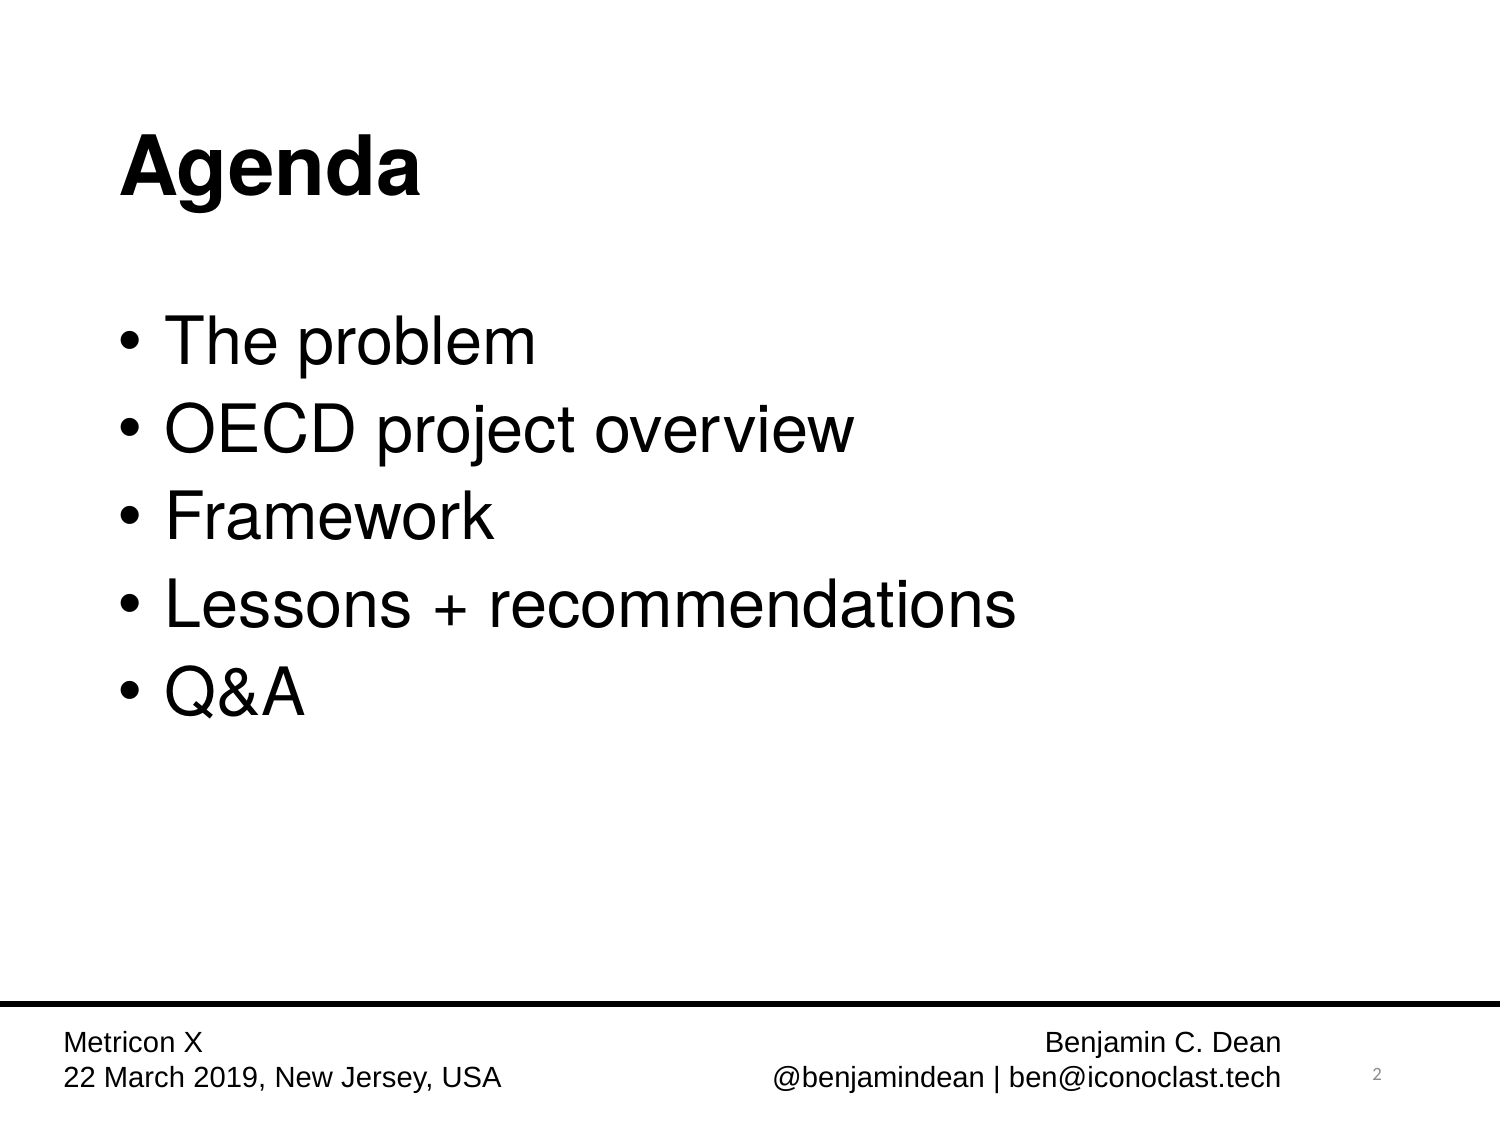

# Agenda
 The problem
 OECD project overview
 Framework
 Lessons + recommendations
 Q&A
Metricon X
22 March 2019, New Jersey, USA
Benjamin C. Dean
@benjamindean | ben@iconoclast.tech
2